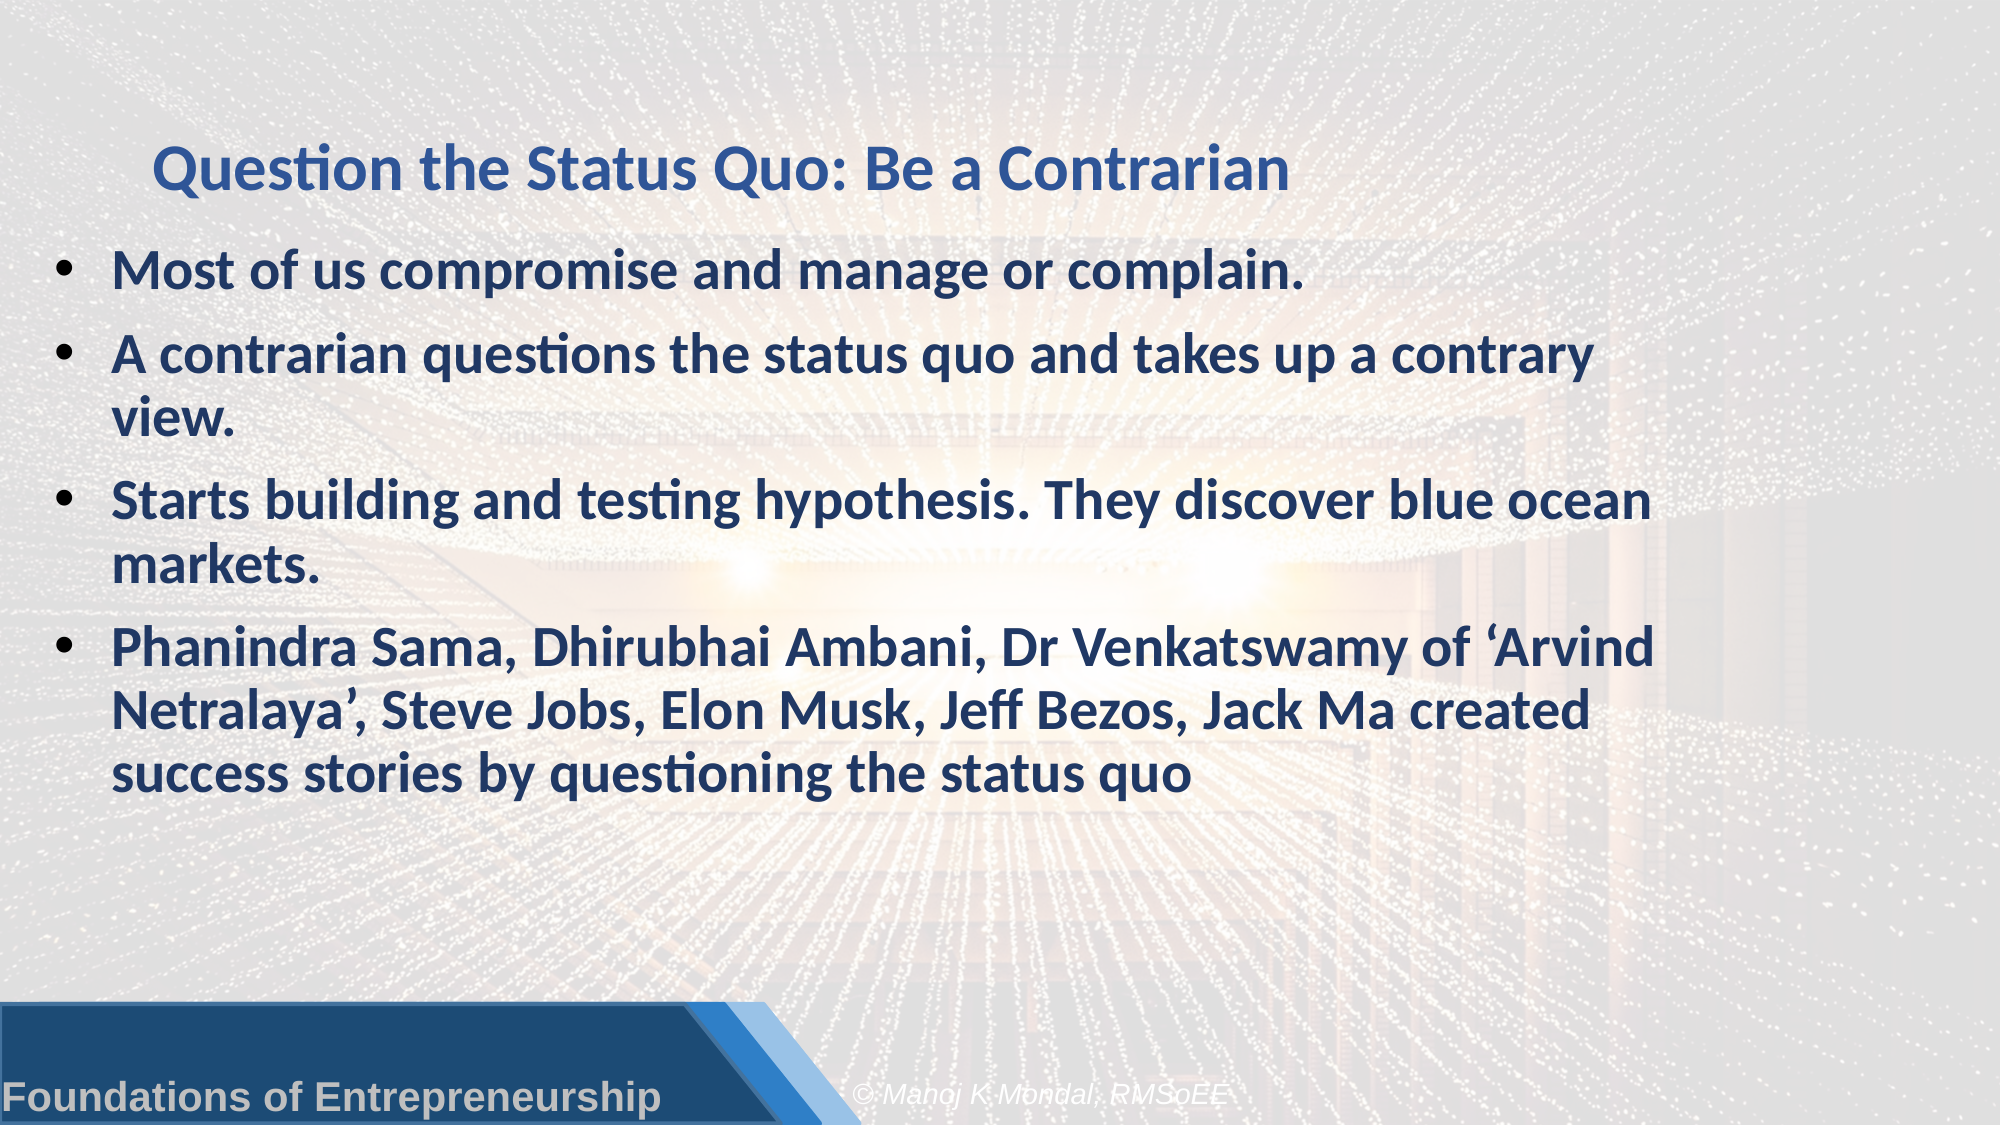

# Question the Status Quo: Be a Contrarian
Most of us compromise and manage or complain.
A contrarian questions the status quo and takes up a contrary view.
Starts building and testing hypothesis. They discover blue ocean markets.
Phanindra Sama, Dhirubhai Ambani, Dr Venkatswamy of ‘Arvind Netralaya’, Steve Jobs, Elon Musk, Jeff Bezos, Jack Ma created success stories by questioning the status quo